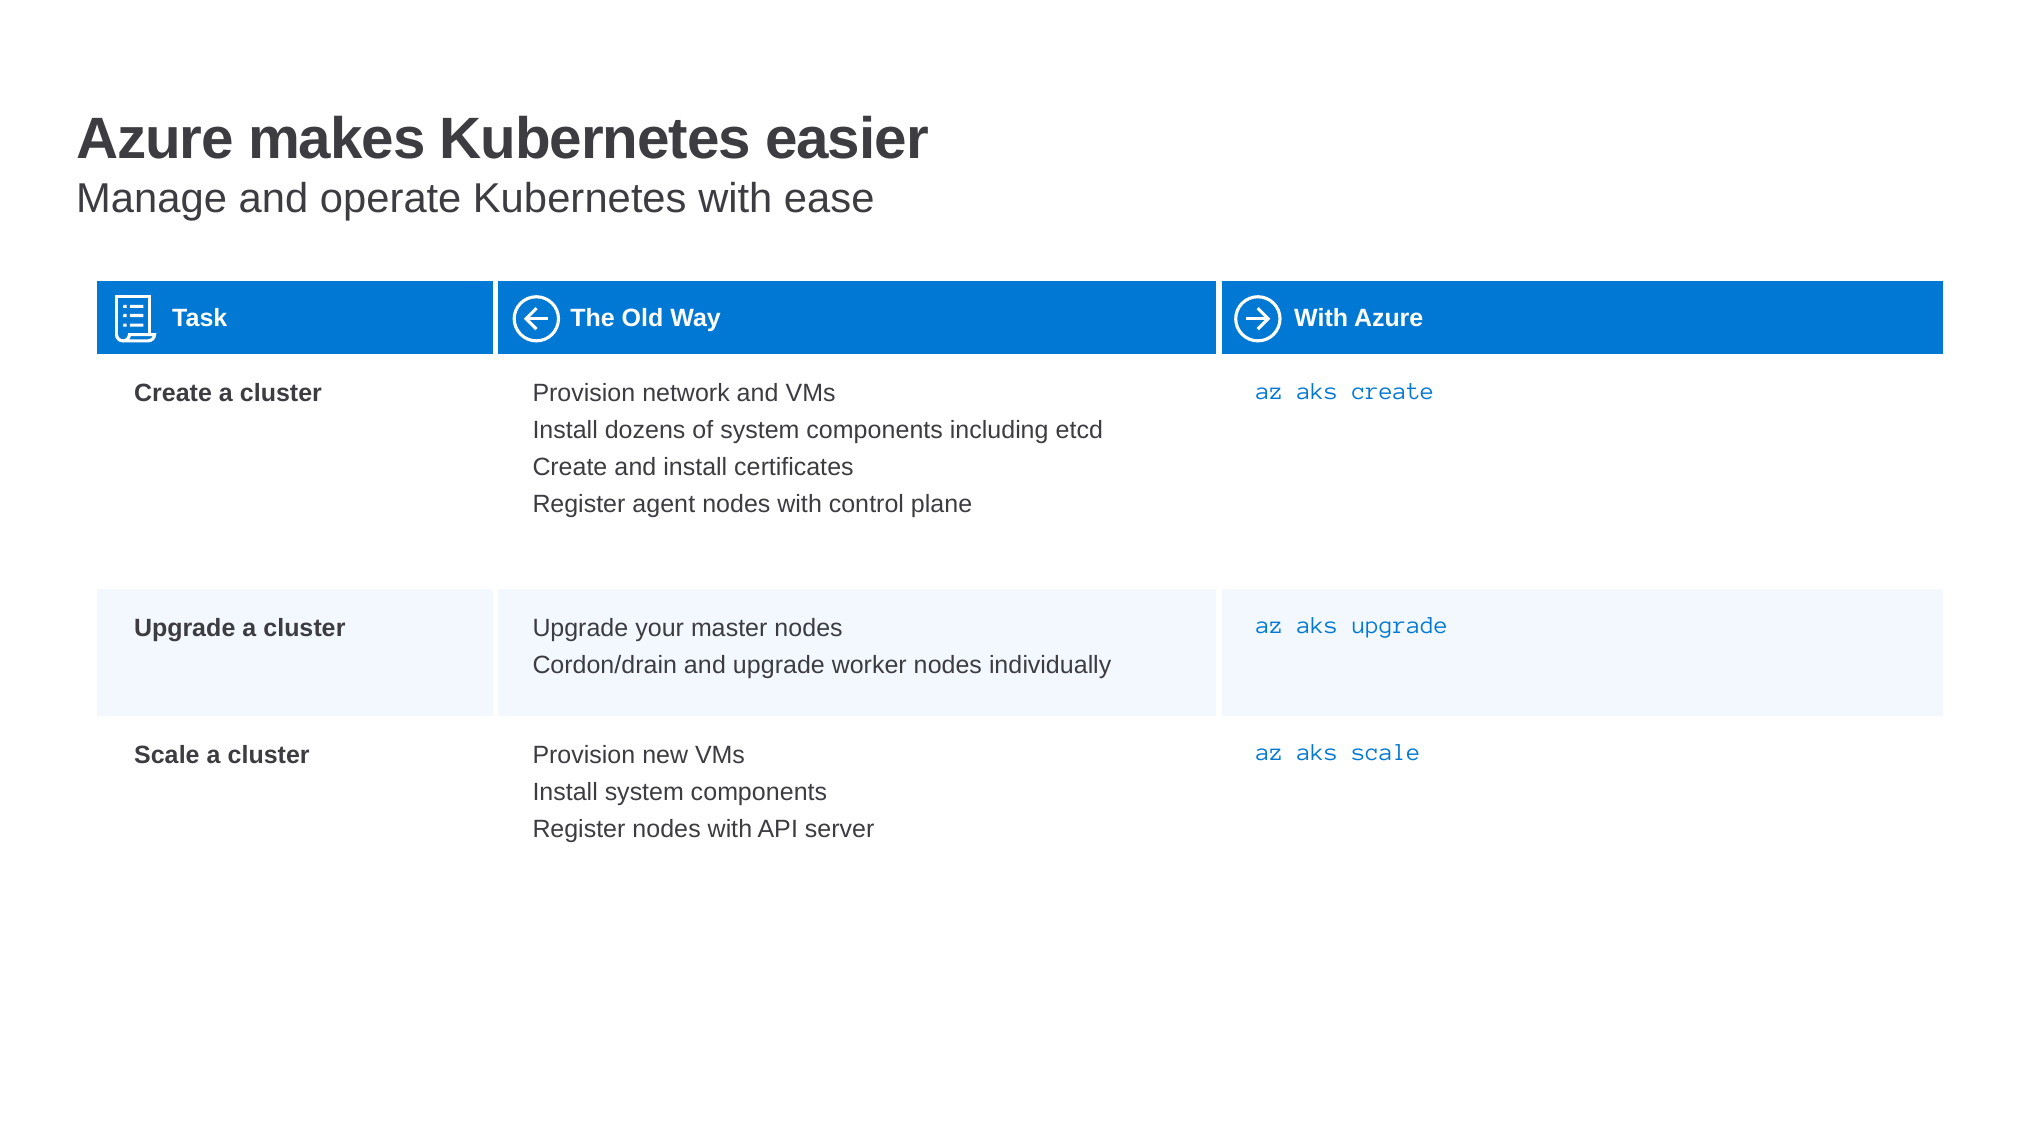

Azure makes Kubernetes easier
Manage and operate Kubernetes with ease
| Task | The Old Way | With Azure |
| --- | --- | --- |
| Create a cluster | Provision network and VMs Install dozens of system components including etcd Create and install certificates Register agent nodes with control plane | az aks create |
| Upgrade a cluster | Upgrade your master nodes Cordon/drain and upgrade worker nodes individually | az aks upgrade |
| Scale a cluster | Provision new VMs Install system components Register nodes with API server | az aks scale |